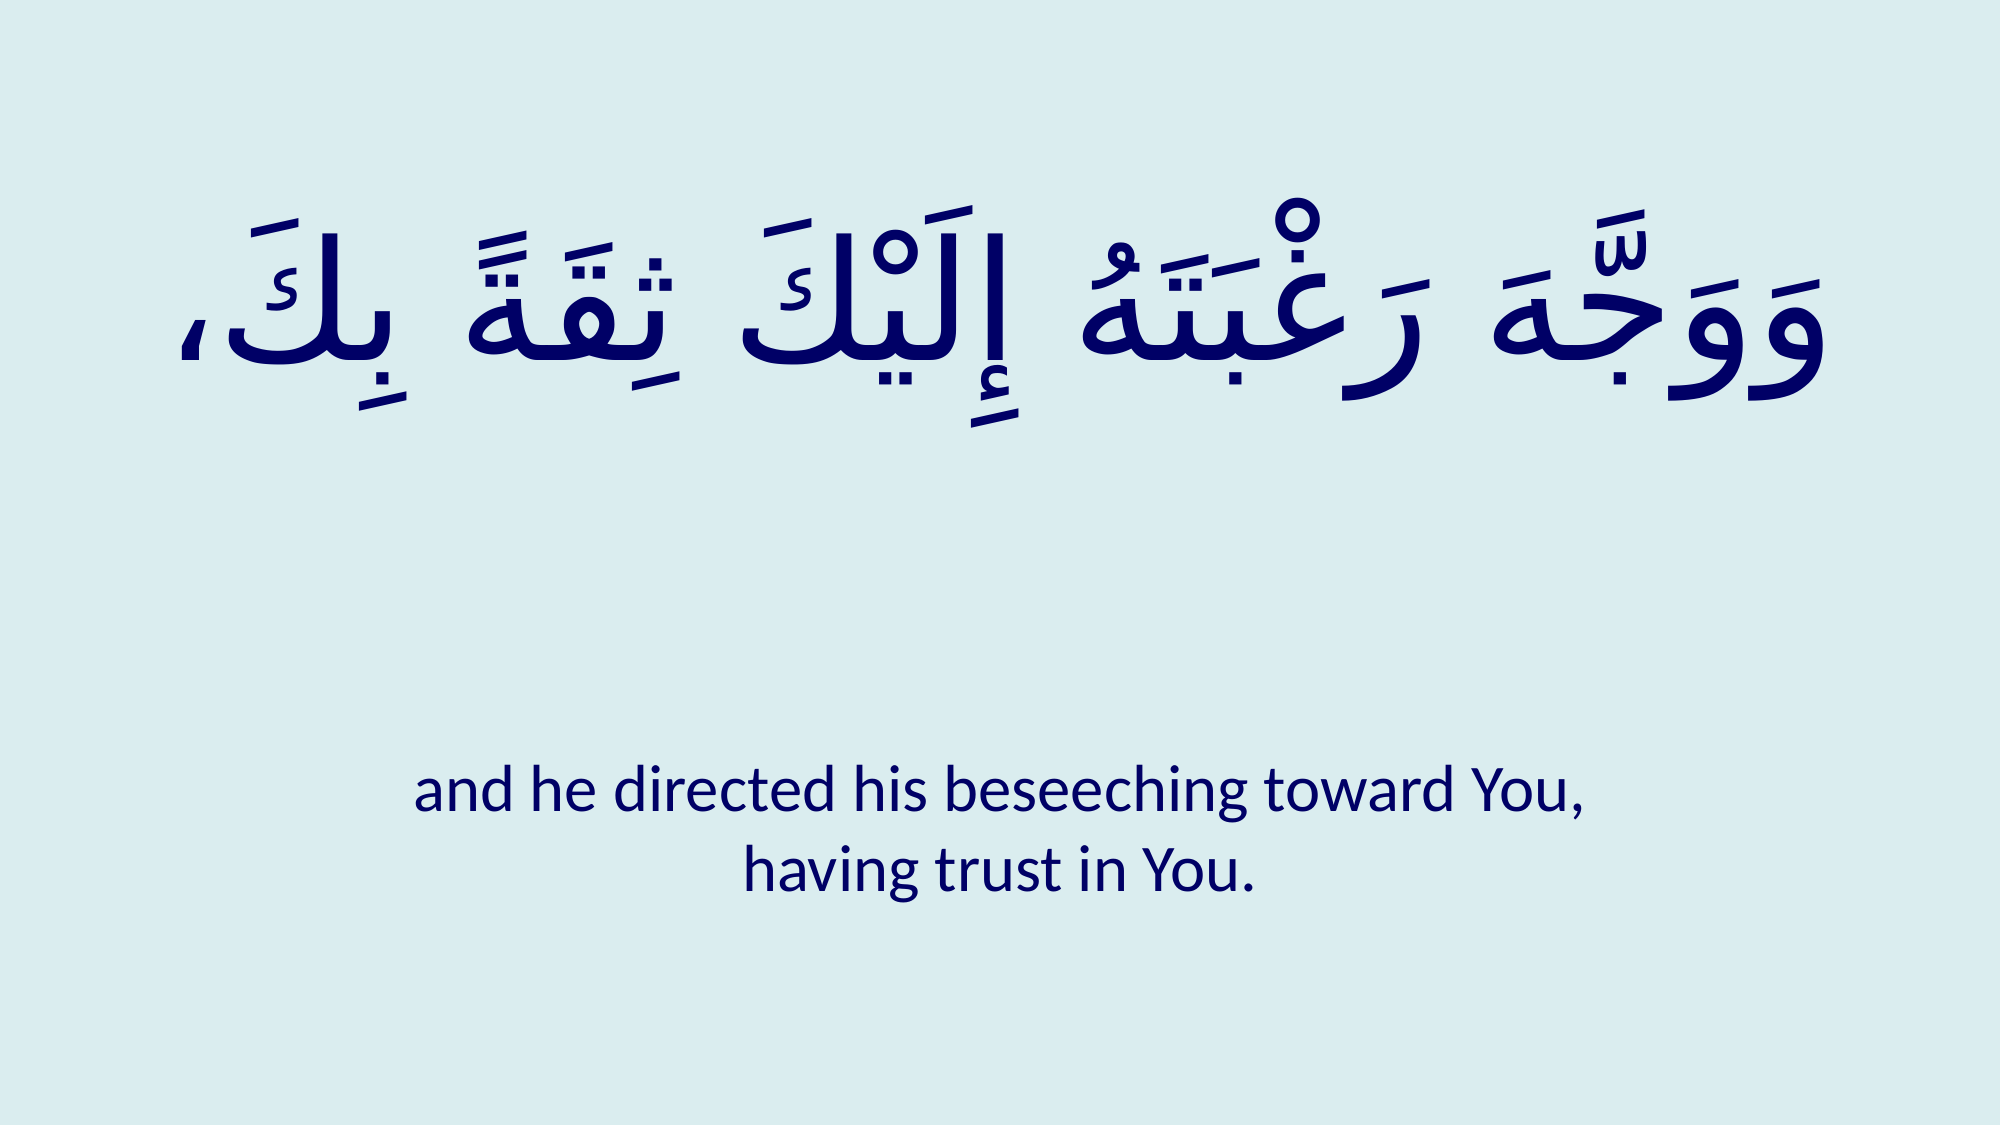

# وَوَجَّهَ رَغْبَتَهُ إِلَيْكَ ثِقَةً بِكَ،
and he directed his beseeching toward You, having trust in You.